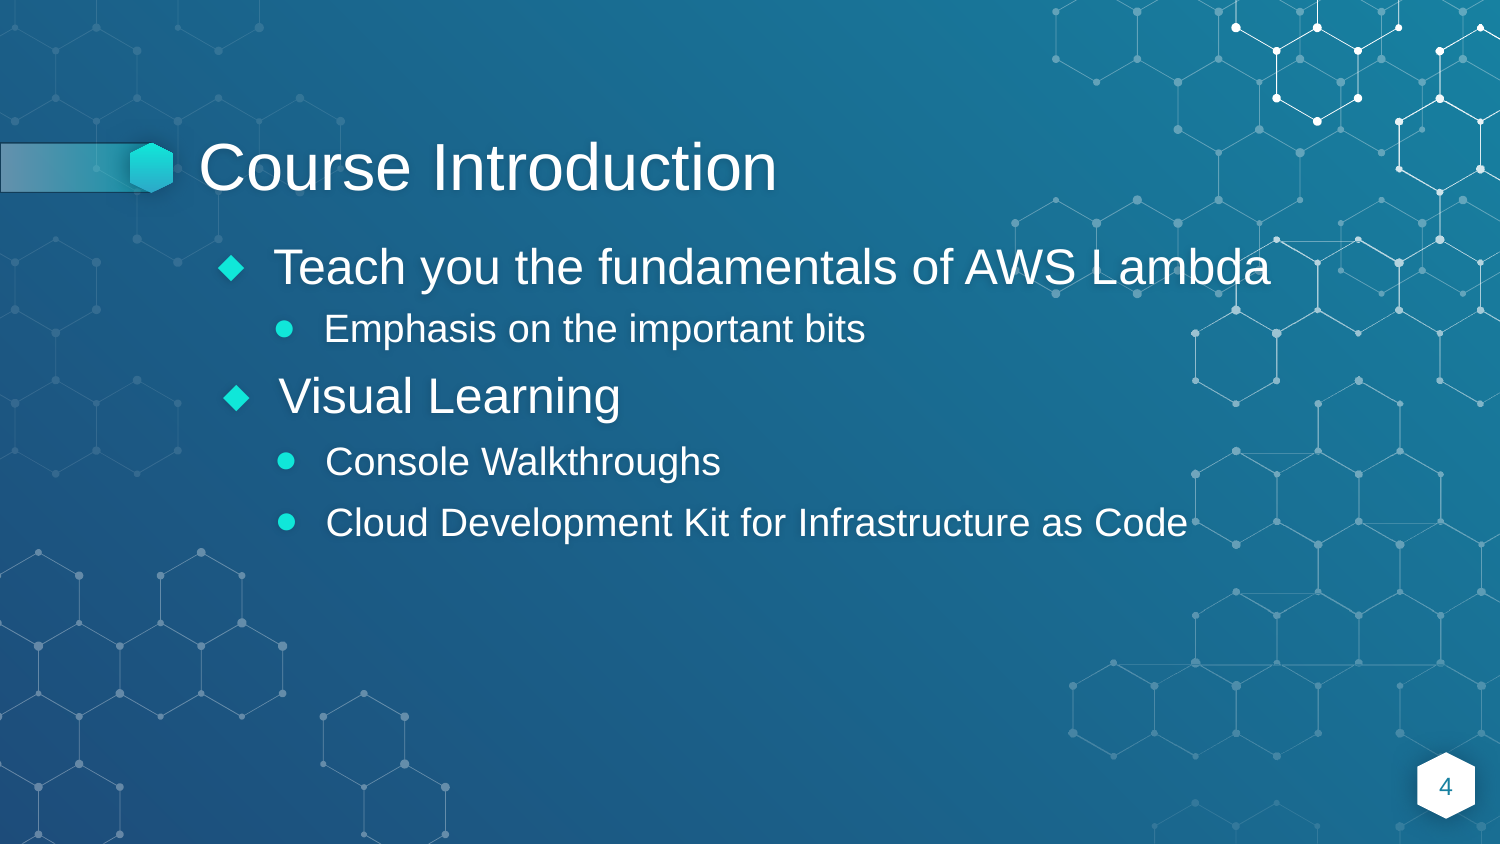

# Course Introduction
Teach you the fundamentals of AWS Lambda

Emphasis on the important bits
Visual Learning
Console Walkthroughs
Cloud Development Kit for Infrastructure as Code

4